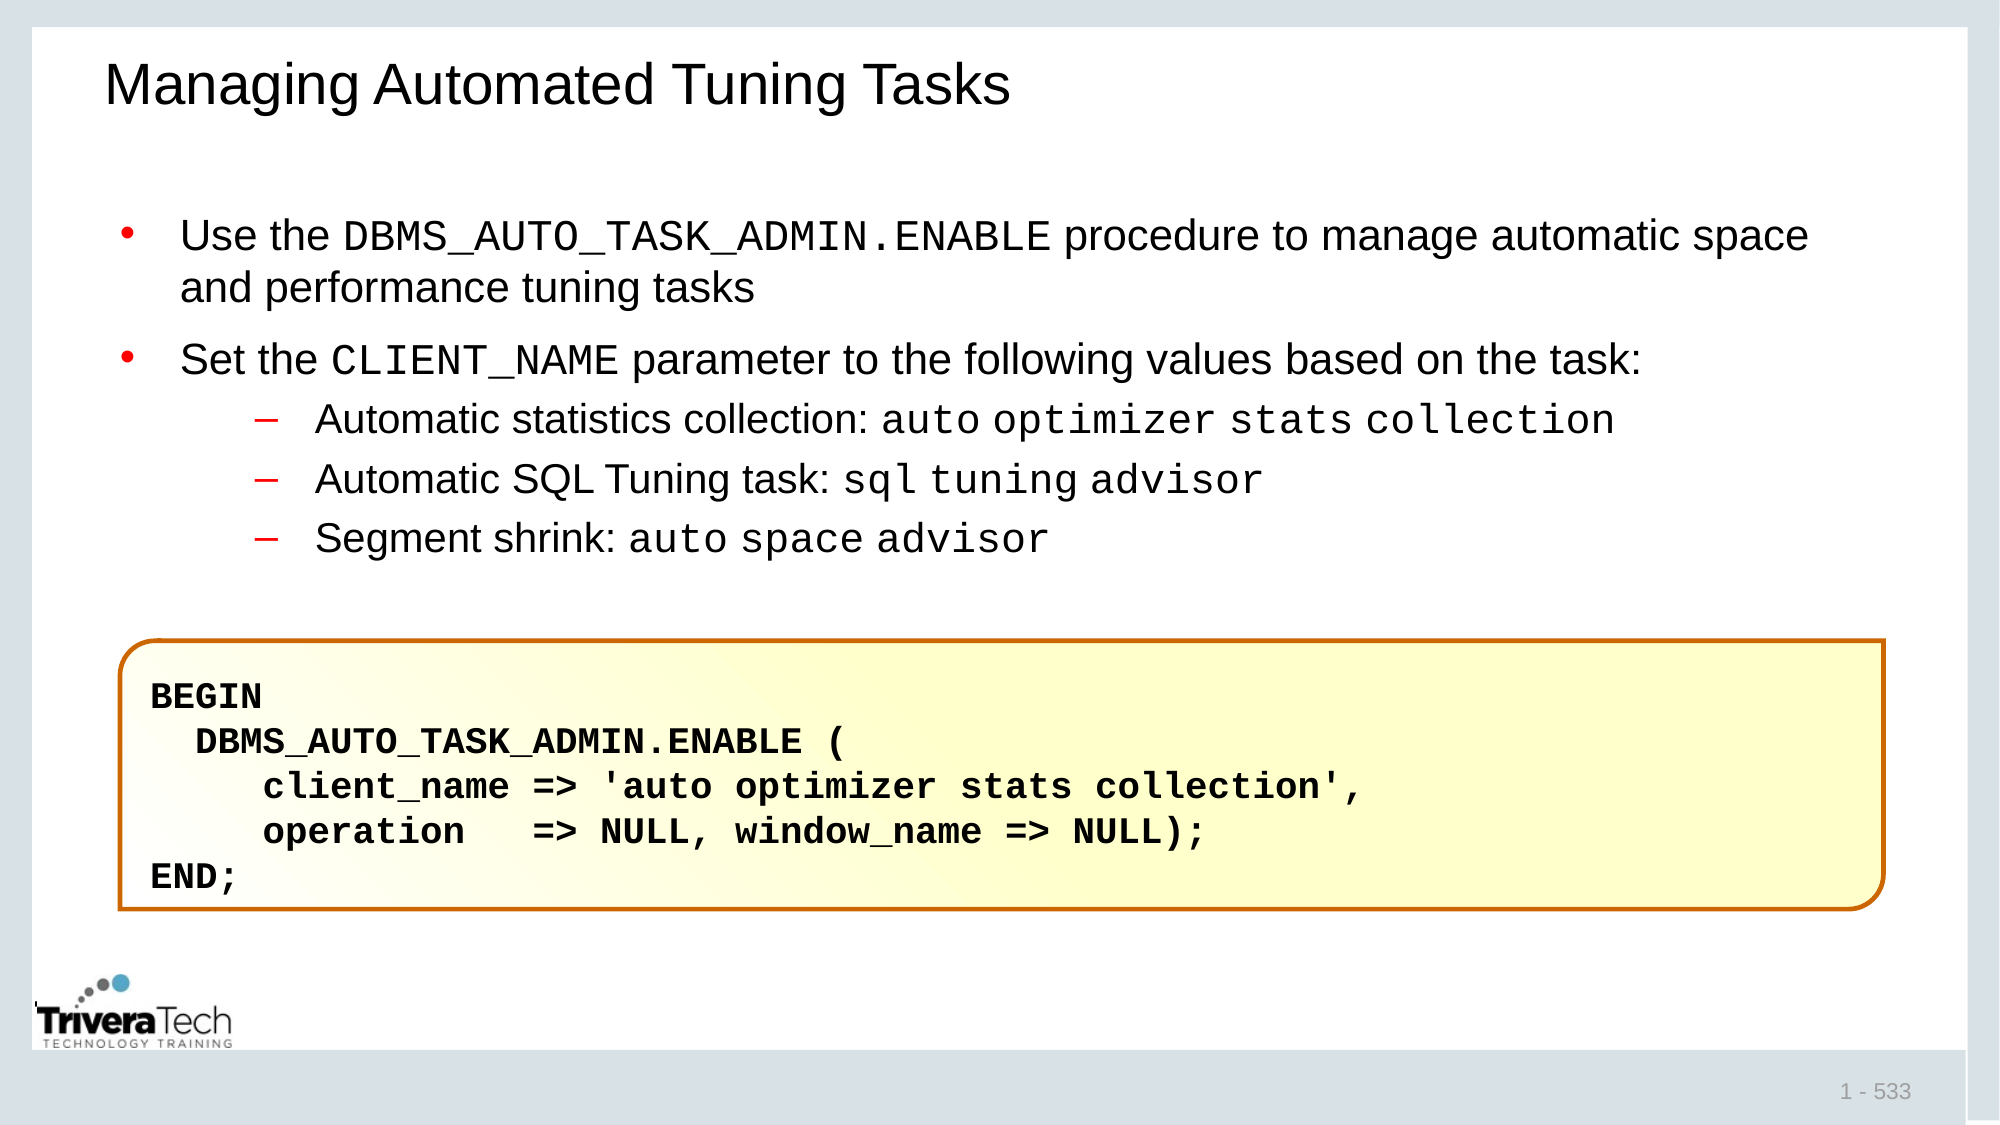

# Managing Automated Tuning Tasks
Use the DBMS_AUTO_TASK_ADMIN.ENABLE procedure to manage automatic space and performance tuning tasks
Set the CLIENT_NAME parameter to the following values based on the task:
Automatic statistics collection: auto optimizer stats collection
Automatic SQL Tuning task: sql tuning advisor
Segment shrink: auto space advisor
BEGIN
  DBMS_AUTO_TASK_ADMIN.ENABLE (
     client_name => 'auto optimizer stats collection',
     operation   => NULL, window_name => NULL);
END;